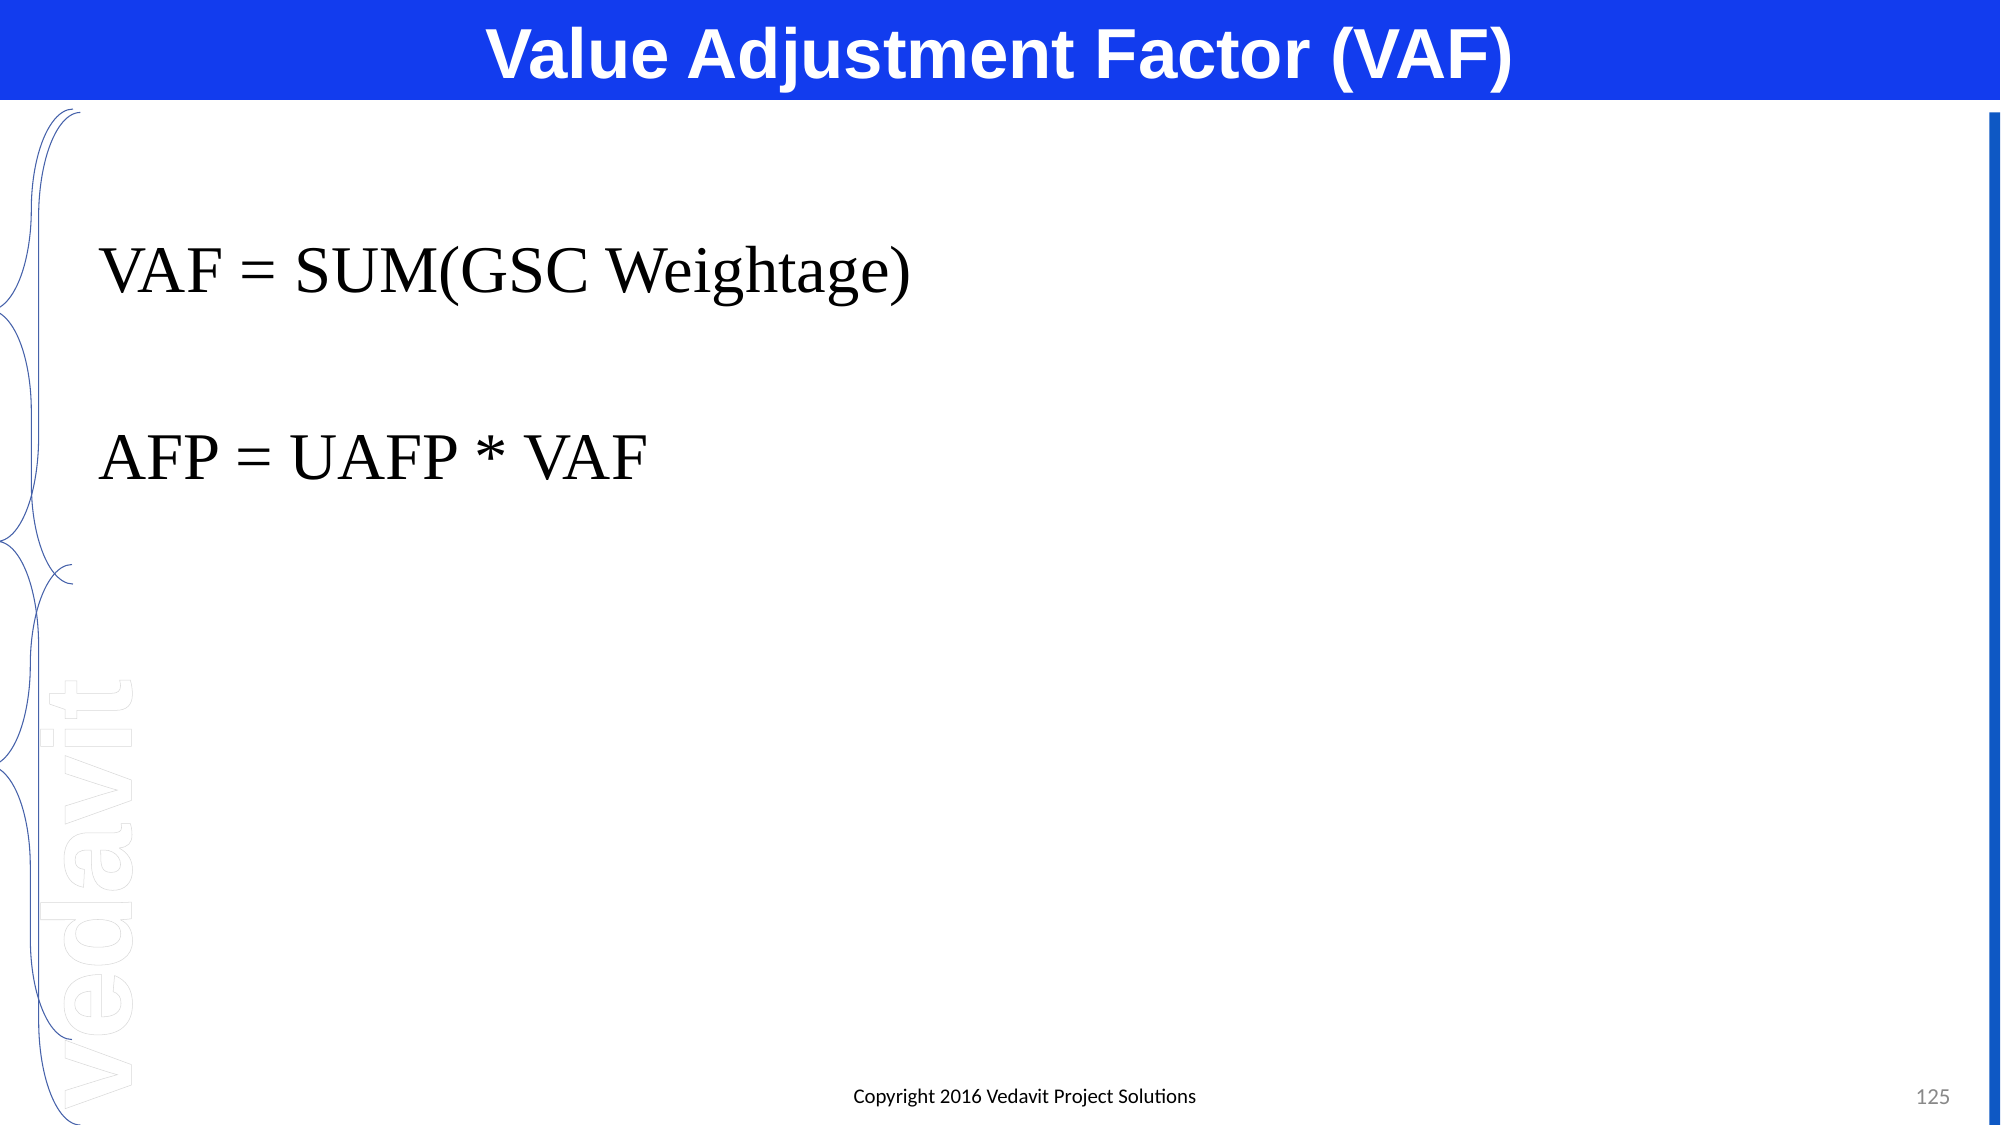

# Value Adjustment Factor (VAF)

VAF = SUM(GSC Weightage)

AFP = UAFP * VAF
125